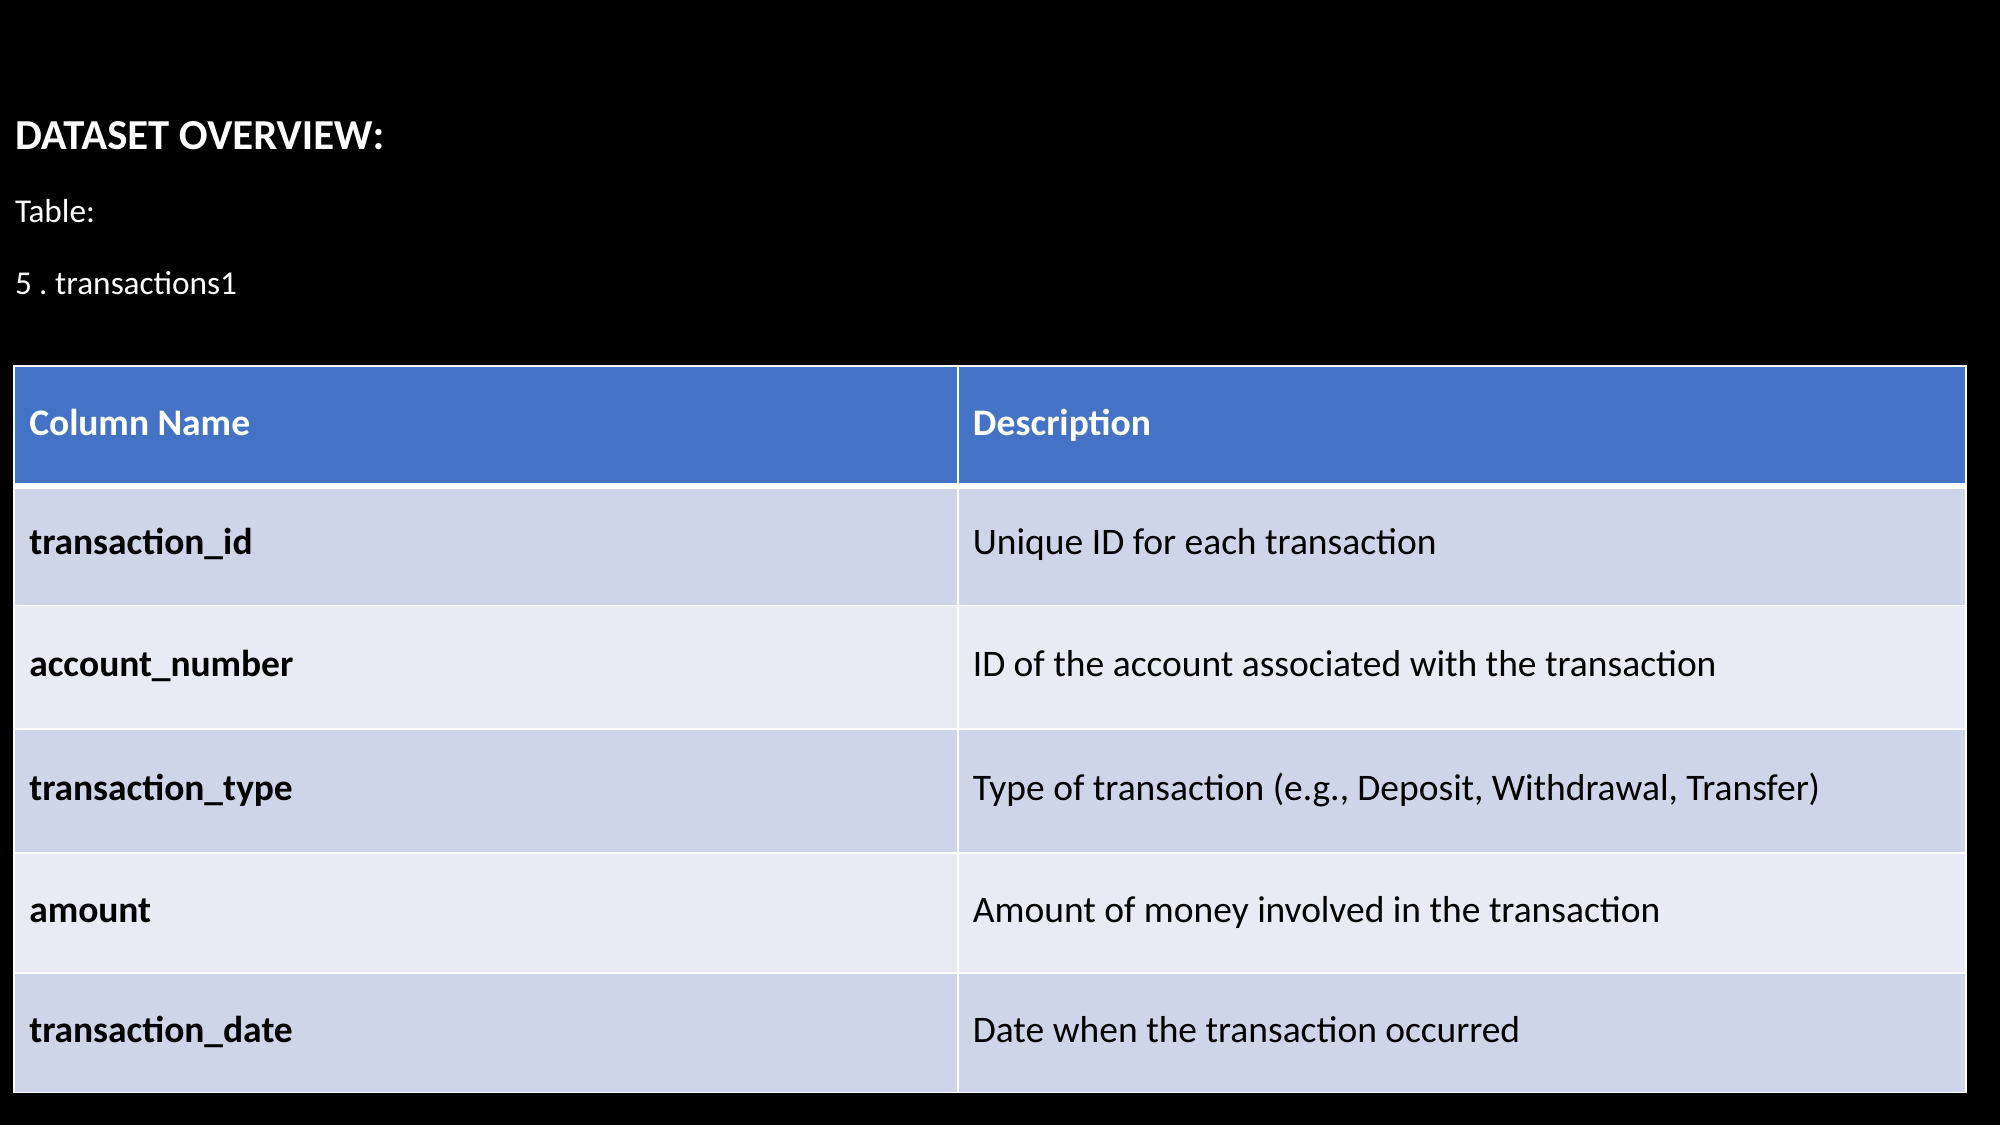

# DATASET OVERVIEW: Table: 5 . transactions1
| Column Name | Description |
| --- | --- |
| transaction\_id | Unique ID for each transaction |
| account\_number | ID of the account associated with the transaction |
| transaction\_type | Type of transaction (e.g., Deposit, Withdrawal, Transfer) |
| amount | Amount of money involved in the transaction |
| transaction\_date | Date when the transaction occurred |